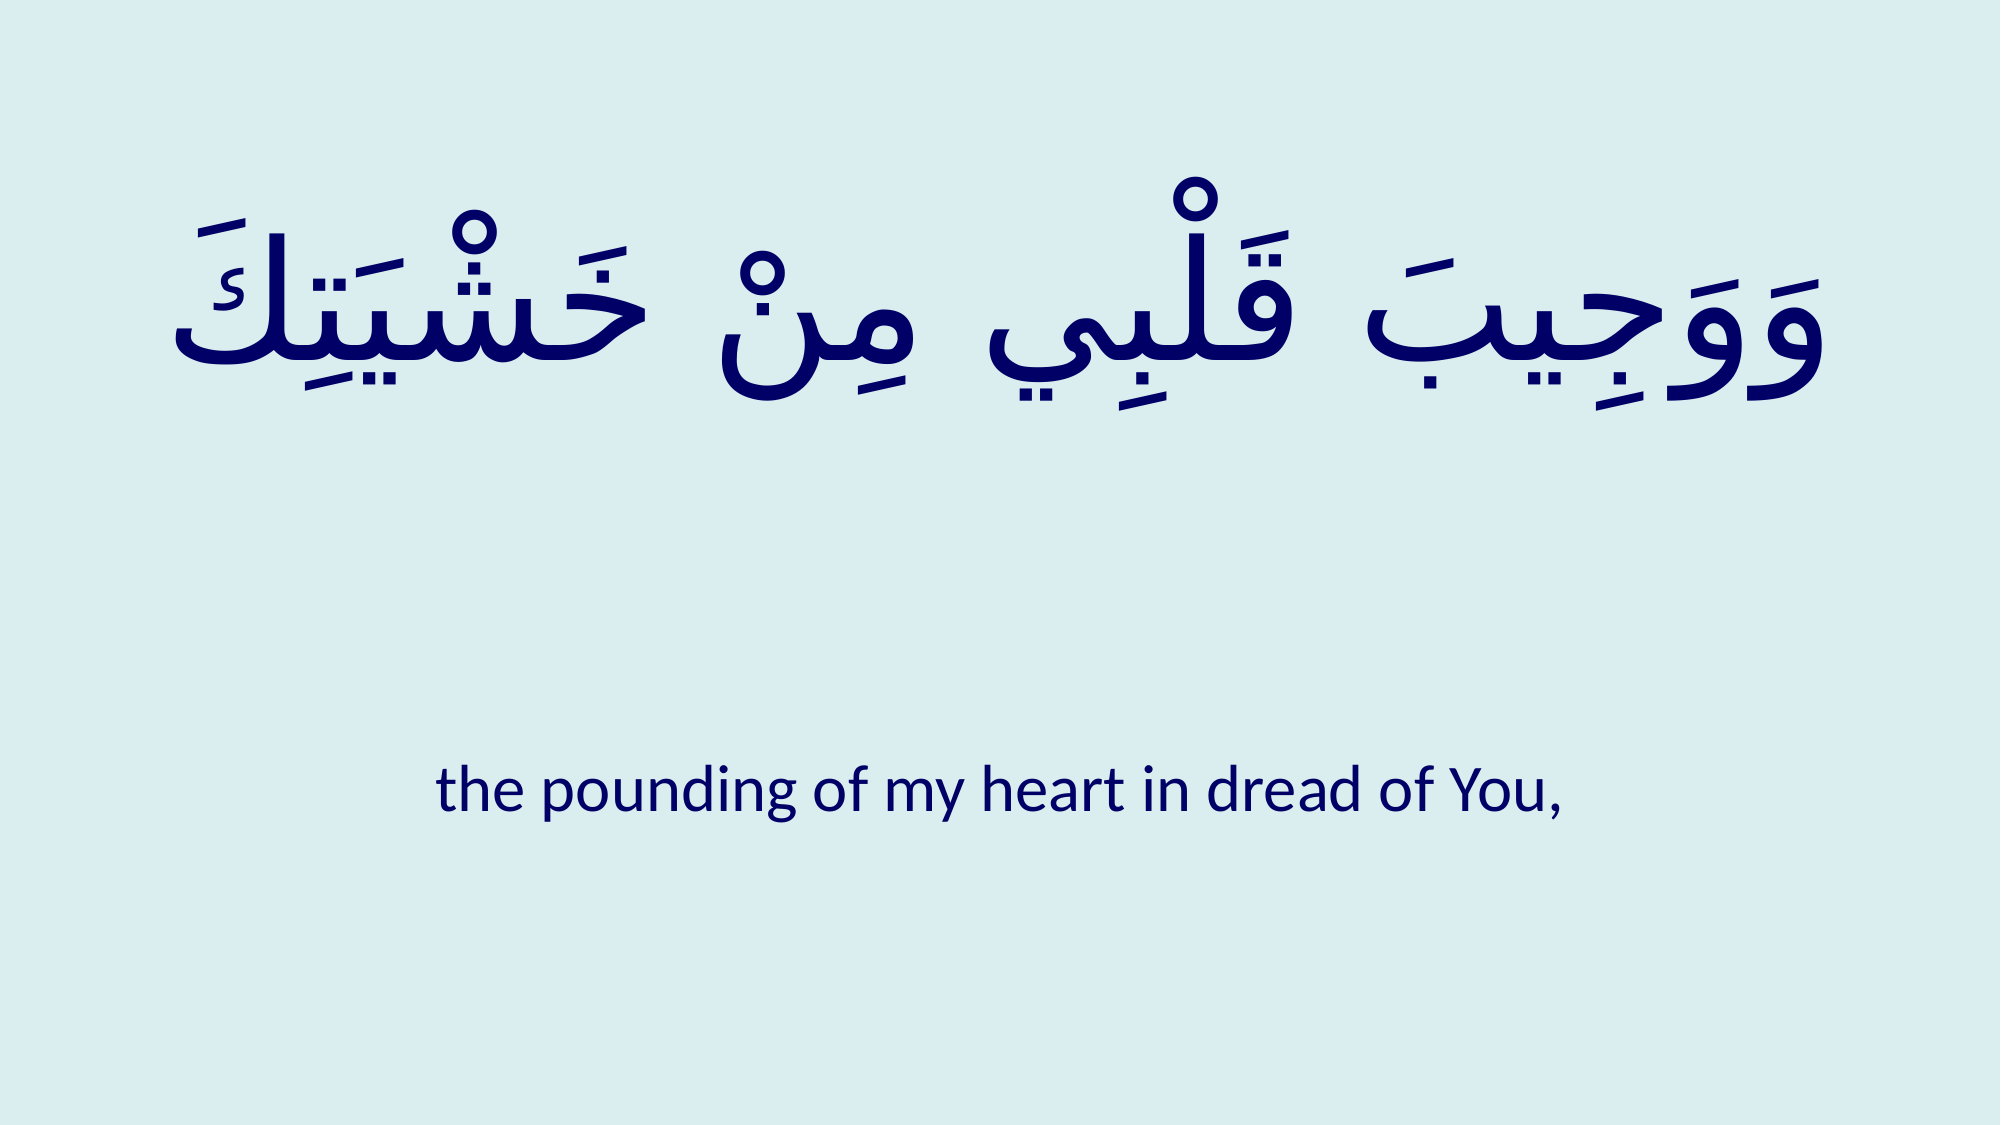

# وَوَجِيبَ قَلْبِي مِنْ خَشْيَتِكَ
the pounding of my heart in dread of You,